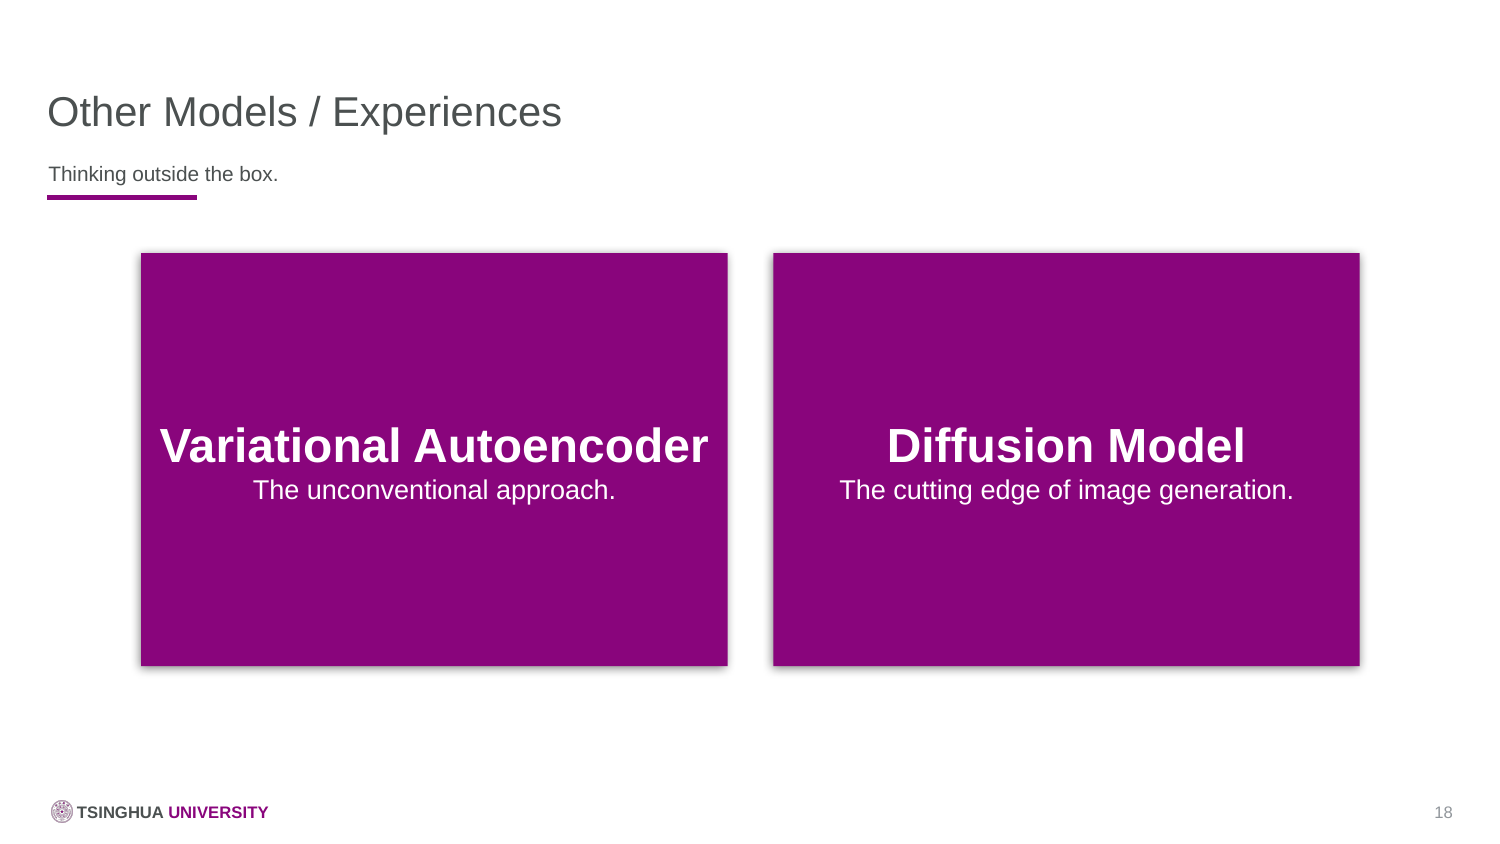

Other Models / Experiences
Thinking outside the box.
Variational Autoencoder
The unconventional approach.
Diffusion Model
The cutting edge of image generation.